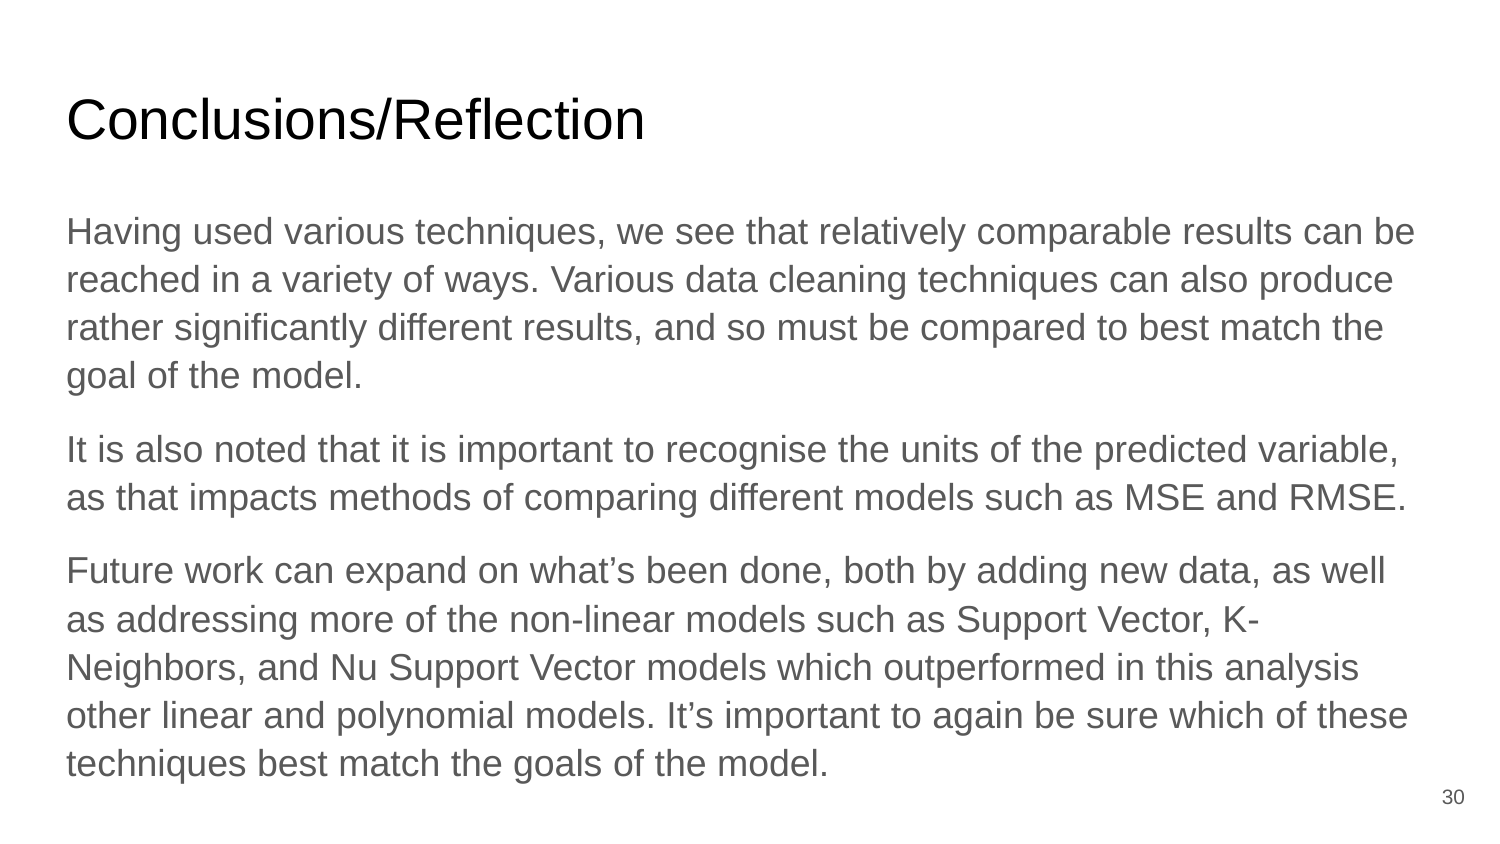

# Conclusions/Reflection
Having used various techniques, we see that relatively comparable results can be reached in a variety of ways. Various data cleaning techniques can also produce rather significantly different results, and so must be compared to best match the goal of the model.
It is also noted that it is important to recognise the units of the predicted variable, as that impacts methods of comparing different models such as MSE and RMSE.
Future work can expand on what’s been done, both by adding new data, as well as addressing more of the non-linear models such as Support Vector, K-Neighbors, and Nu Support Vector models which outperformed in this analysis other linear and polynomial models. It’s important to again be sure which of these techniques best match the goals of the model.
30